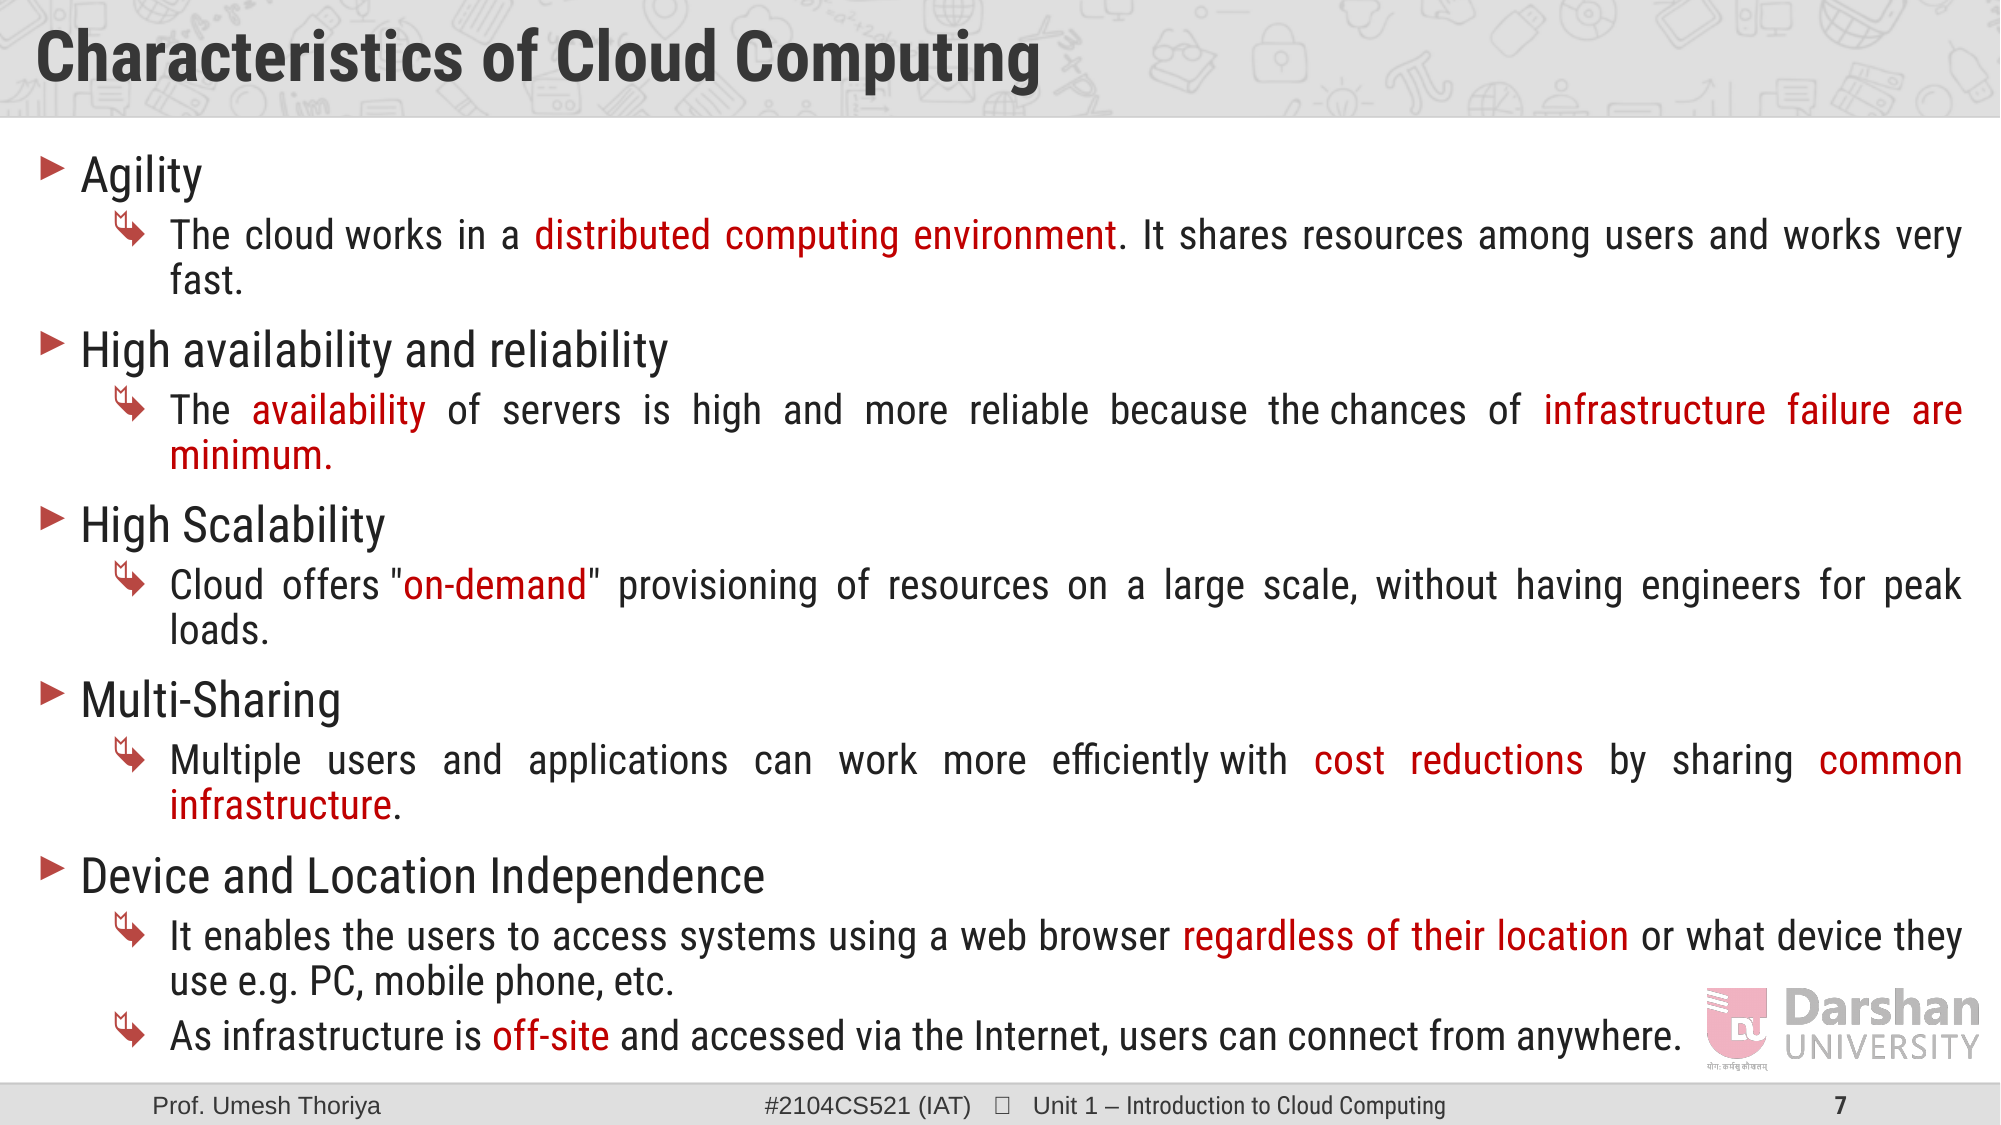

# Characteristics of Cloud Computing
Agility
The cloud works in a distributed computing environment. It shares resources among users and works very fast.
High availability and reliability
The availability of servers is high and more reliable because the chances of infrastructure failure are minimum.
High Scalability
Cloud offers "on-demand" provisioning of resources on a large scale, without having engineers for peak loads.
Multi-Sharing
Multiple users and applications can work more efficiently with cost reductions by sharing common infrastructure.
Device and Location Independence
It enables the users to access systems using a web browser regardless of their location or what device they use e.g. PC, mobile phone, etc.
As infrastructure is off-site and accessed via the Internet, users can connect from anywhere.